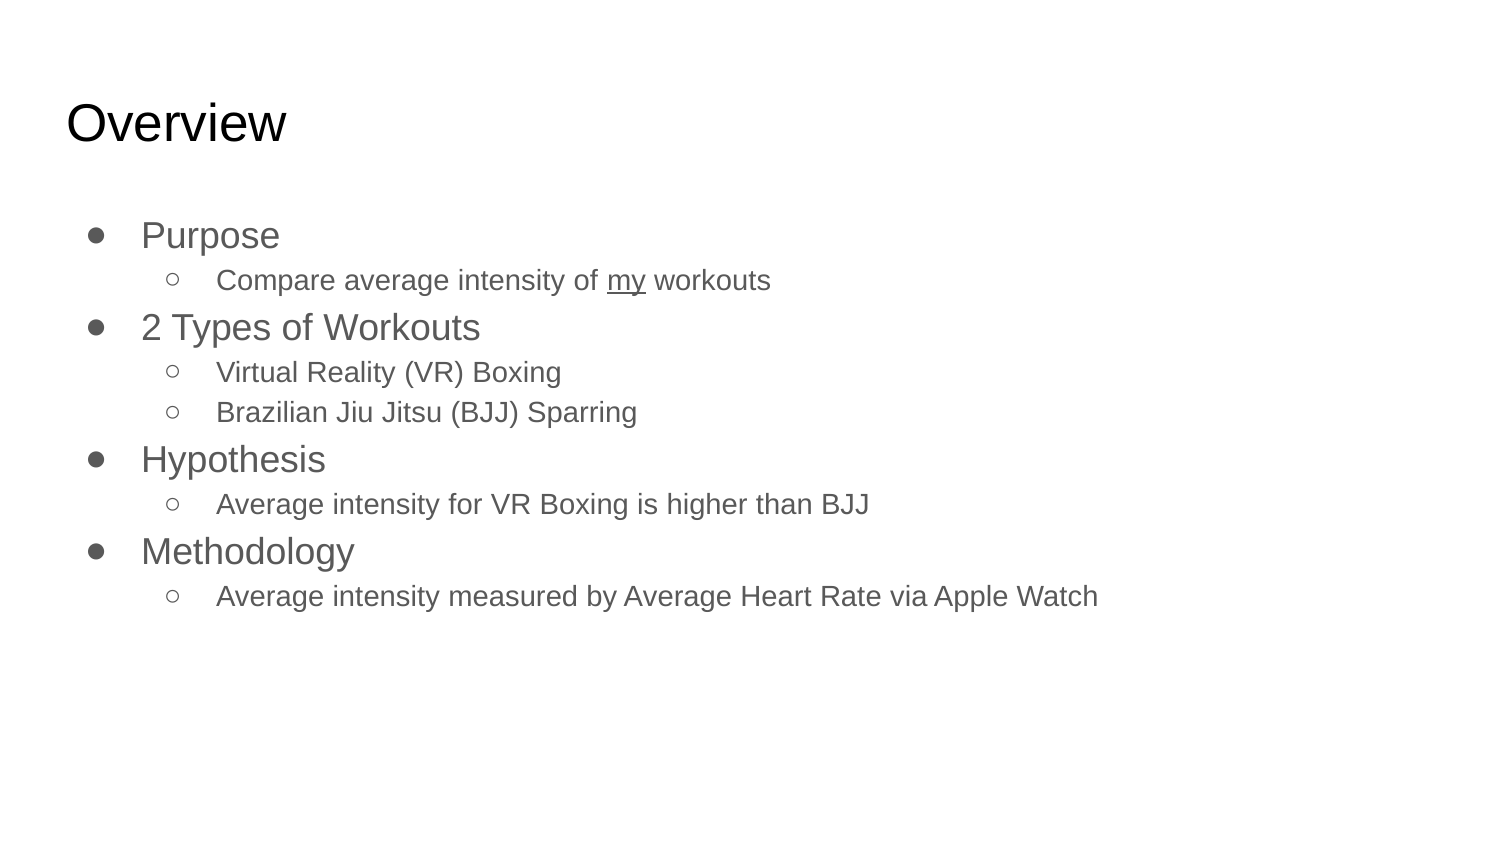

# Overview
Purpose
Compare average intensity of my workouts
2 Types of Workouts
Virtual Reality (VR) Boxing
Brazilian Jiu Jitsu (BJJ) Sparring
Hypothesis
Average intensity for VR Boxing is higher than BJJ
Methodology
Average intensity measured by Average Heart Rate via Apple Watch